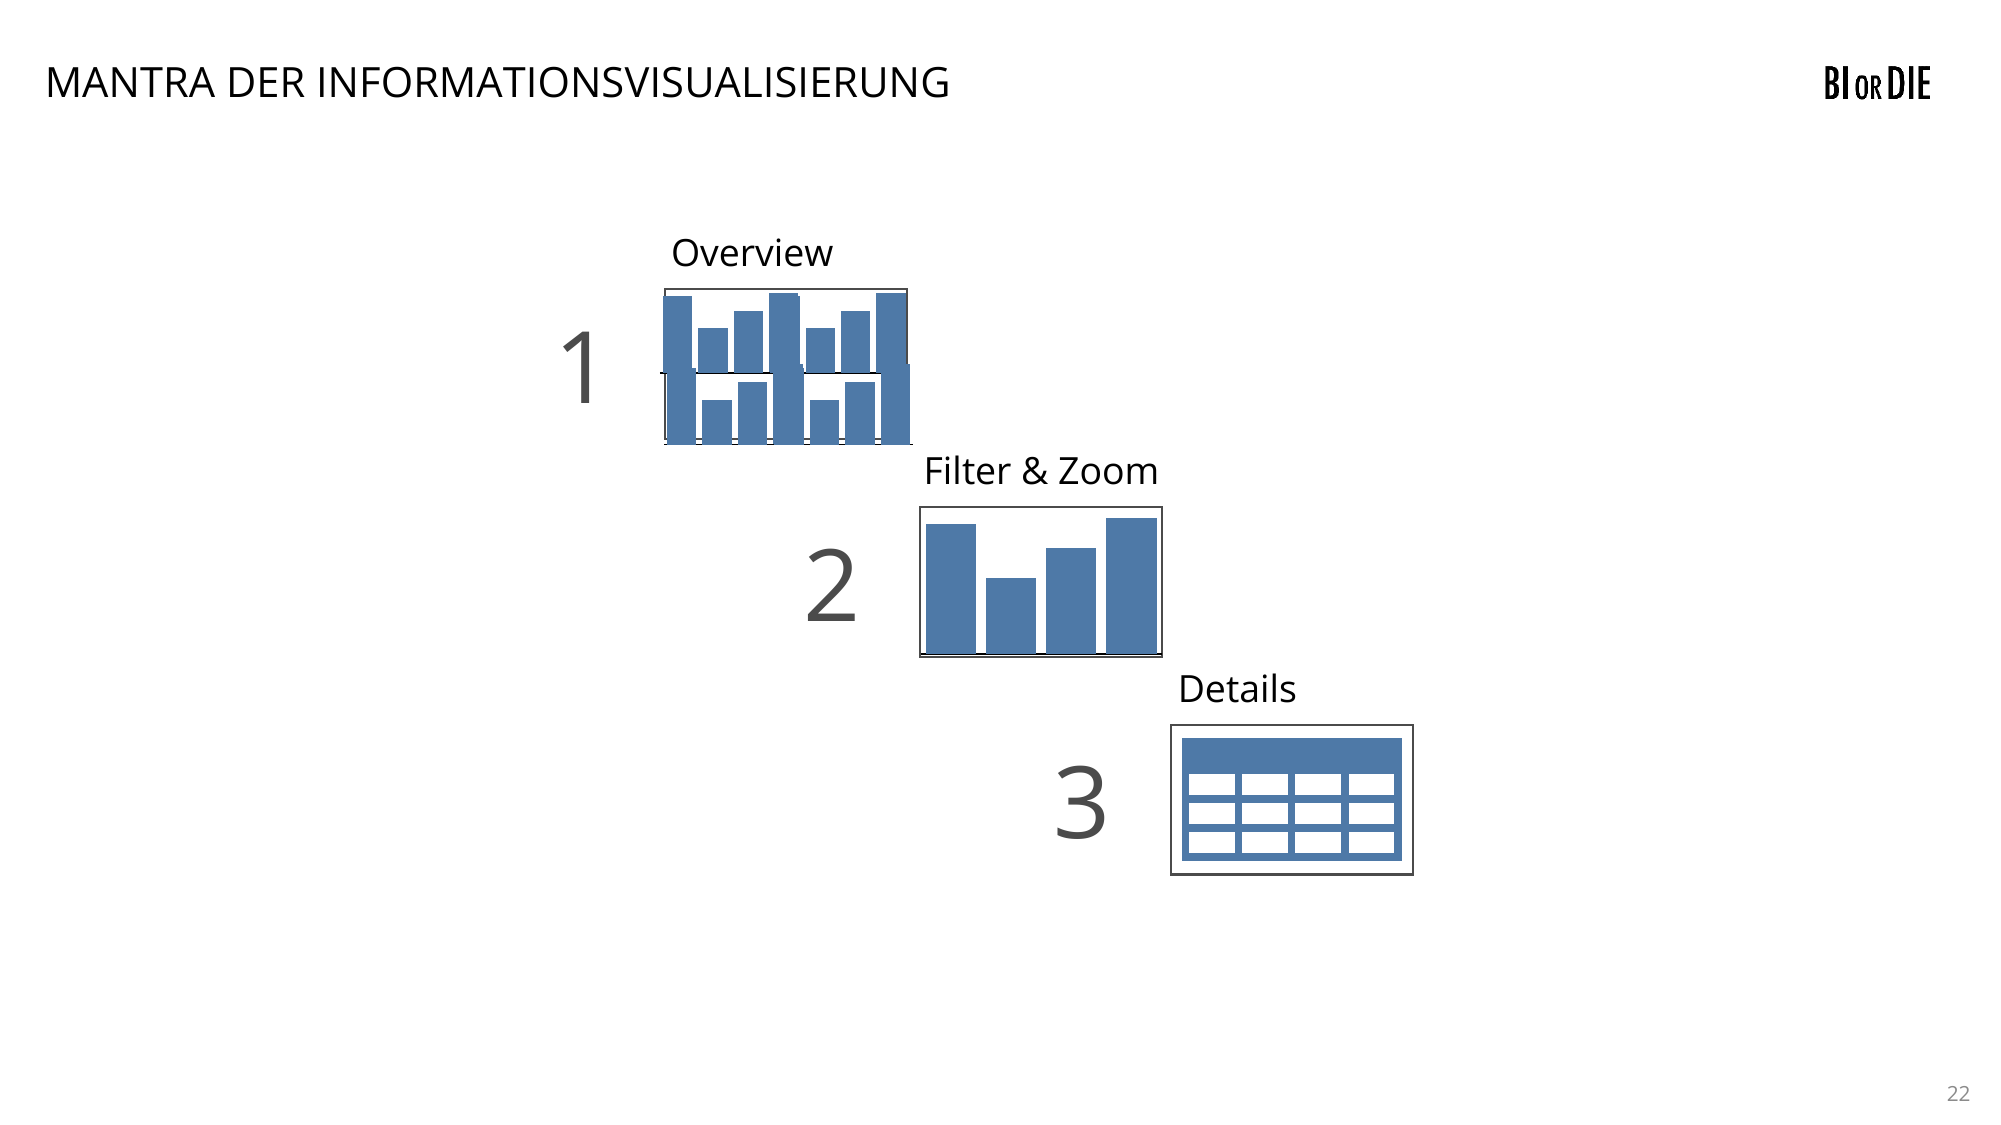

# MANTRA DER INFORMATIONSVISUALISIERUNG
Overview

### Chart

| Category | Datenreihe 1 |
|---|---|
| Q1 | 4.3 |
| Q2 | 2.5 |
| Q3 | 3.5 |
| Q4 | 4.5 |

### Chart

| Category | Datenreihe 1 |
|---|---|
| Q1 | 4.3 |
| Q2 | 2.5 |
| Q3 | 3.5 |
| Q4 | 4.5 |

### Chart

| Category | Datenreihe 1 |
|---|---|
| Q1 | 4.3 |
| Q2 | 2.5 |
| Q3 | 3.5 |
| Q4 | 4.5 |

### Chart

| Category | Datenreihe 1 |
|---|---|
| Q1 | 4.3 |
| Q2 | 2.5 |
| Q3 | 3.5 |
| Q4 | 4.5 |
1
Filter & Zoom

### Chart

| Category | Datenreihe 1 |
|---|---|
| Q1 | 4.3 |
| Q2 | 2.5 |
| Q3 | 3.5 |
| Q4 | 4.5 |
2
Details

3

22